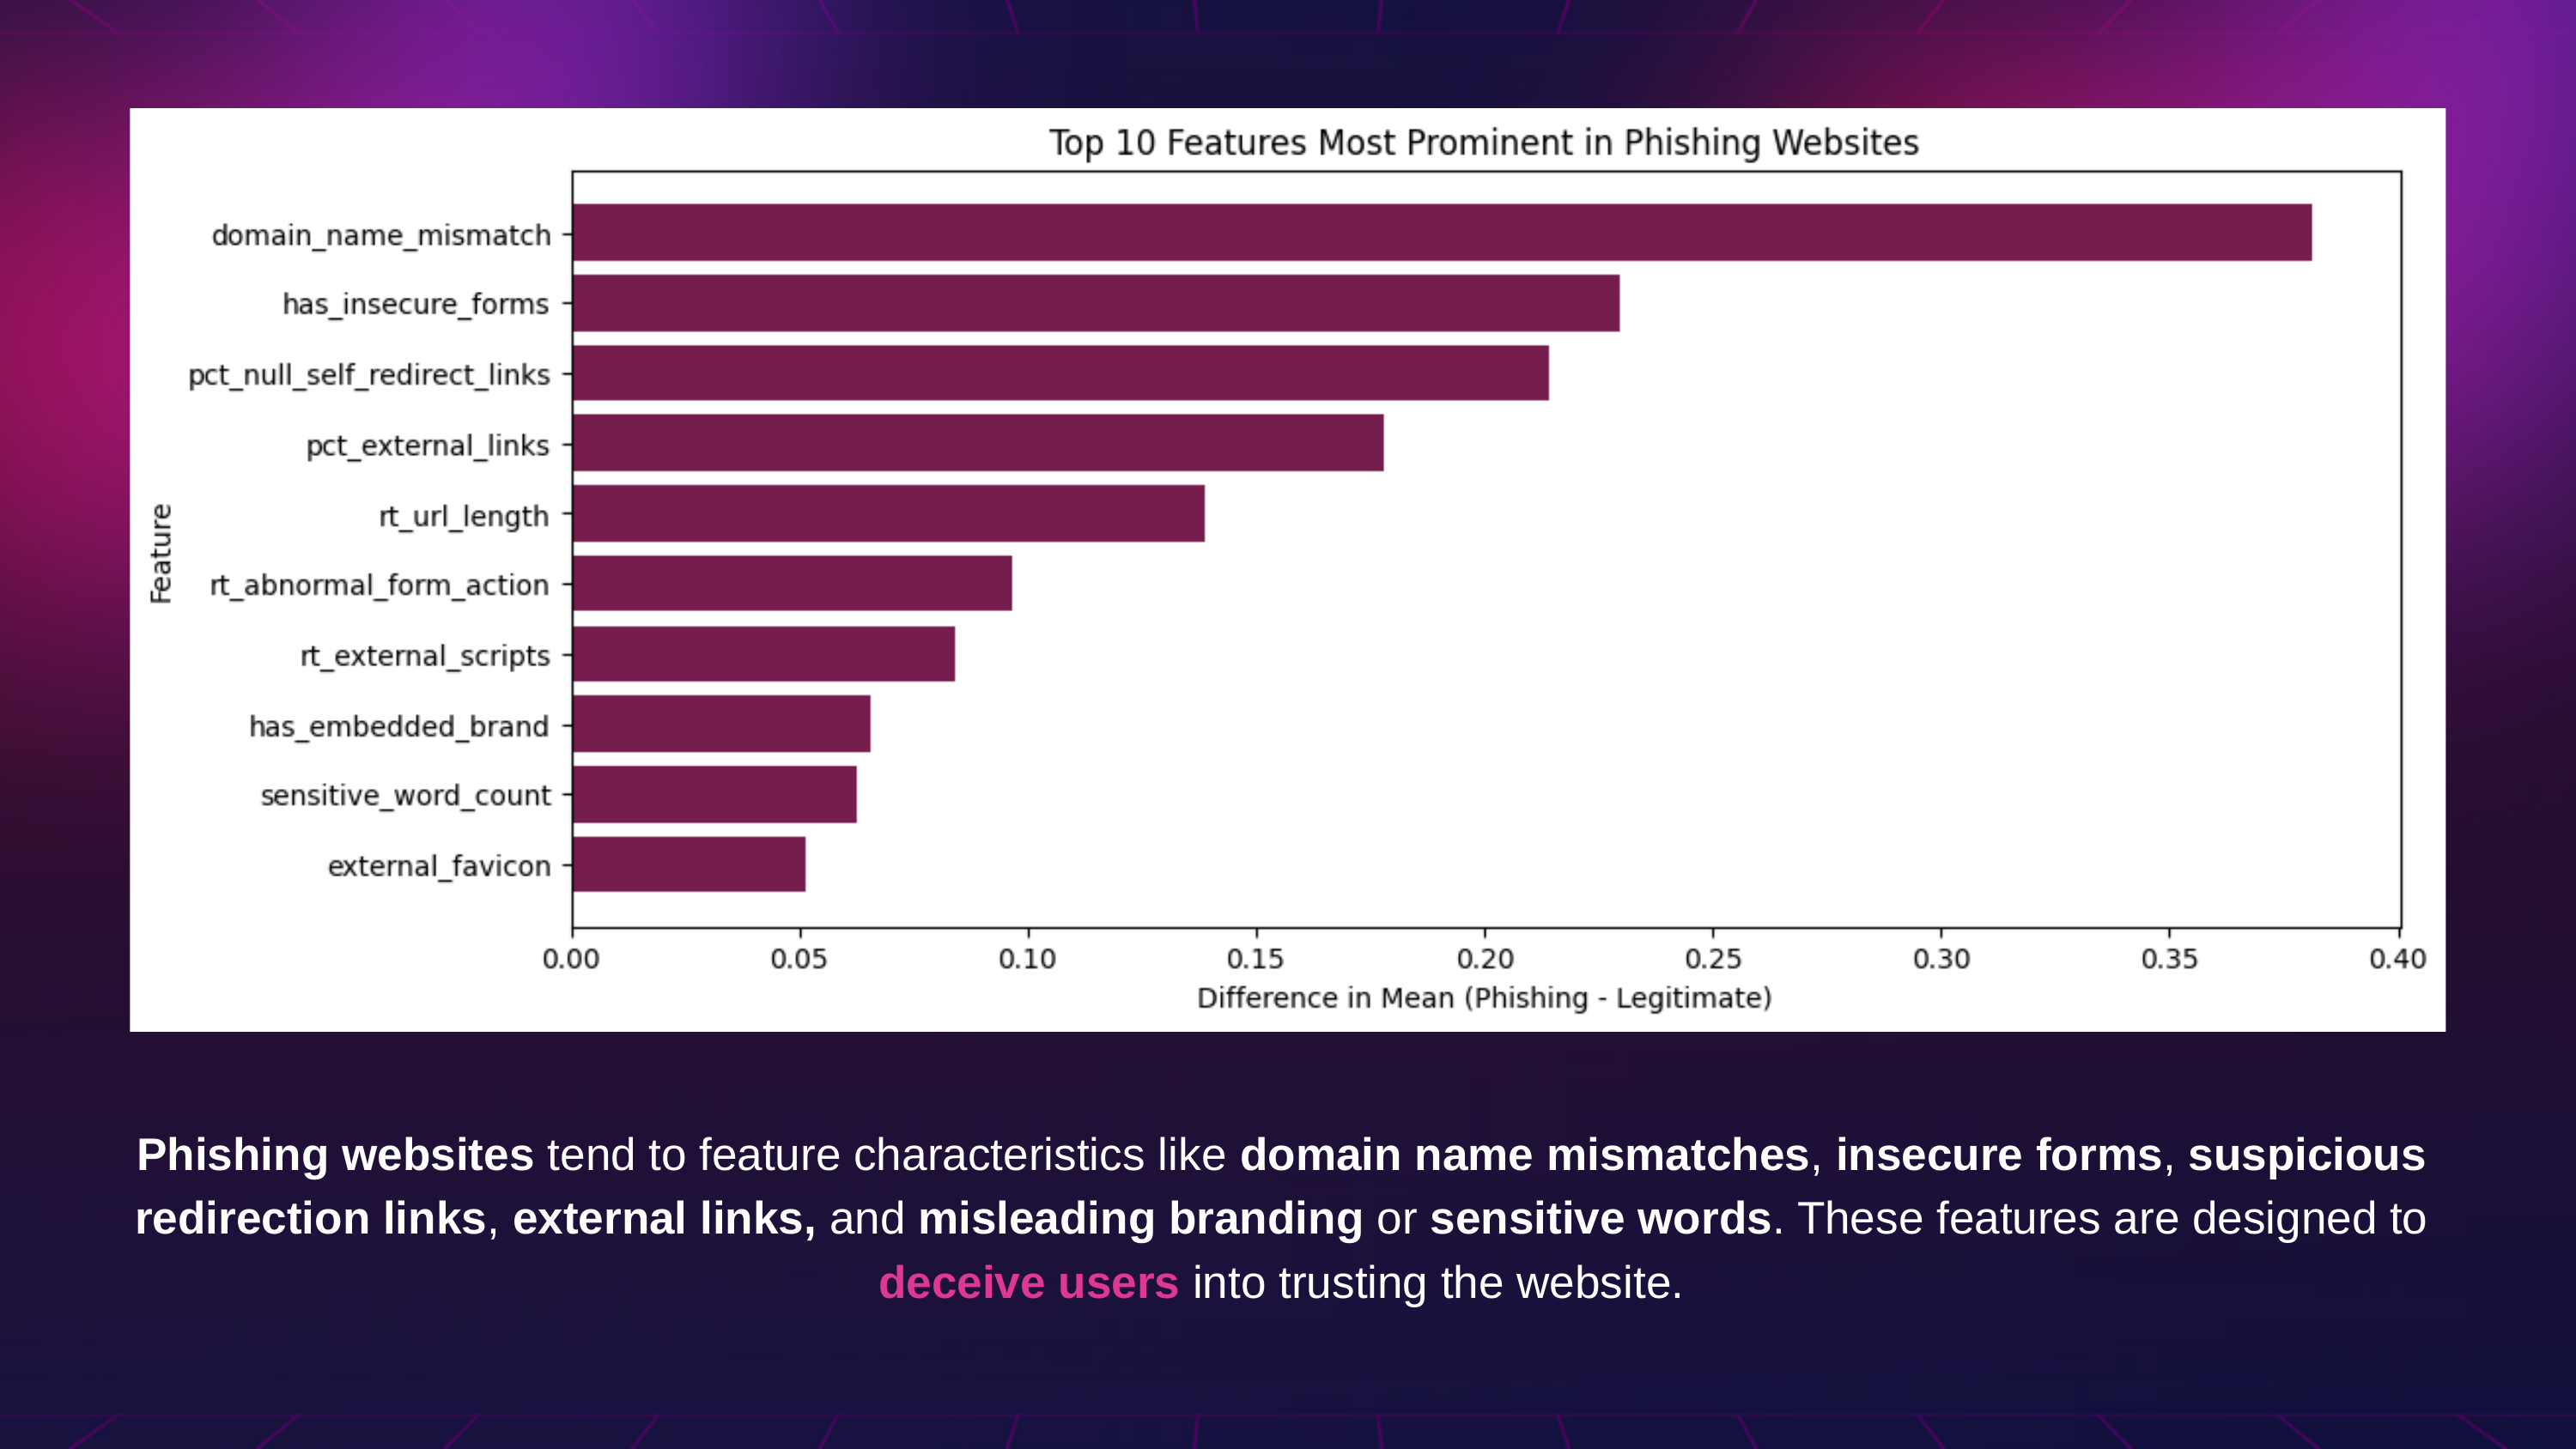

Phishing websites tend to feature characteristics like domain name mismatches, insecure forms, suspicious redirection links, external links, and misleading branding or sensitive words. These features are designed to deceive users into trusting the website.